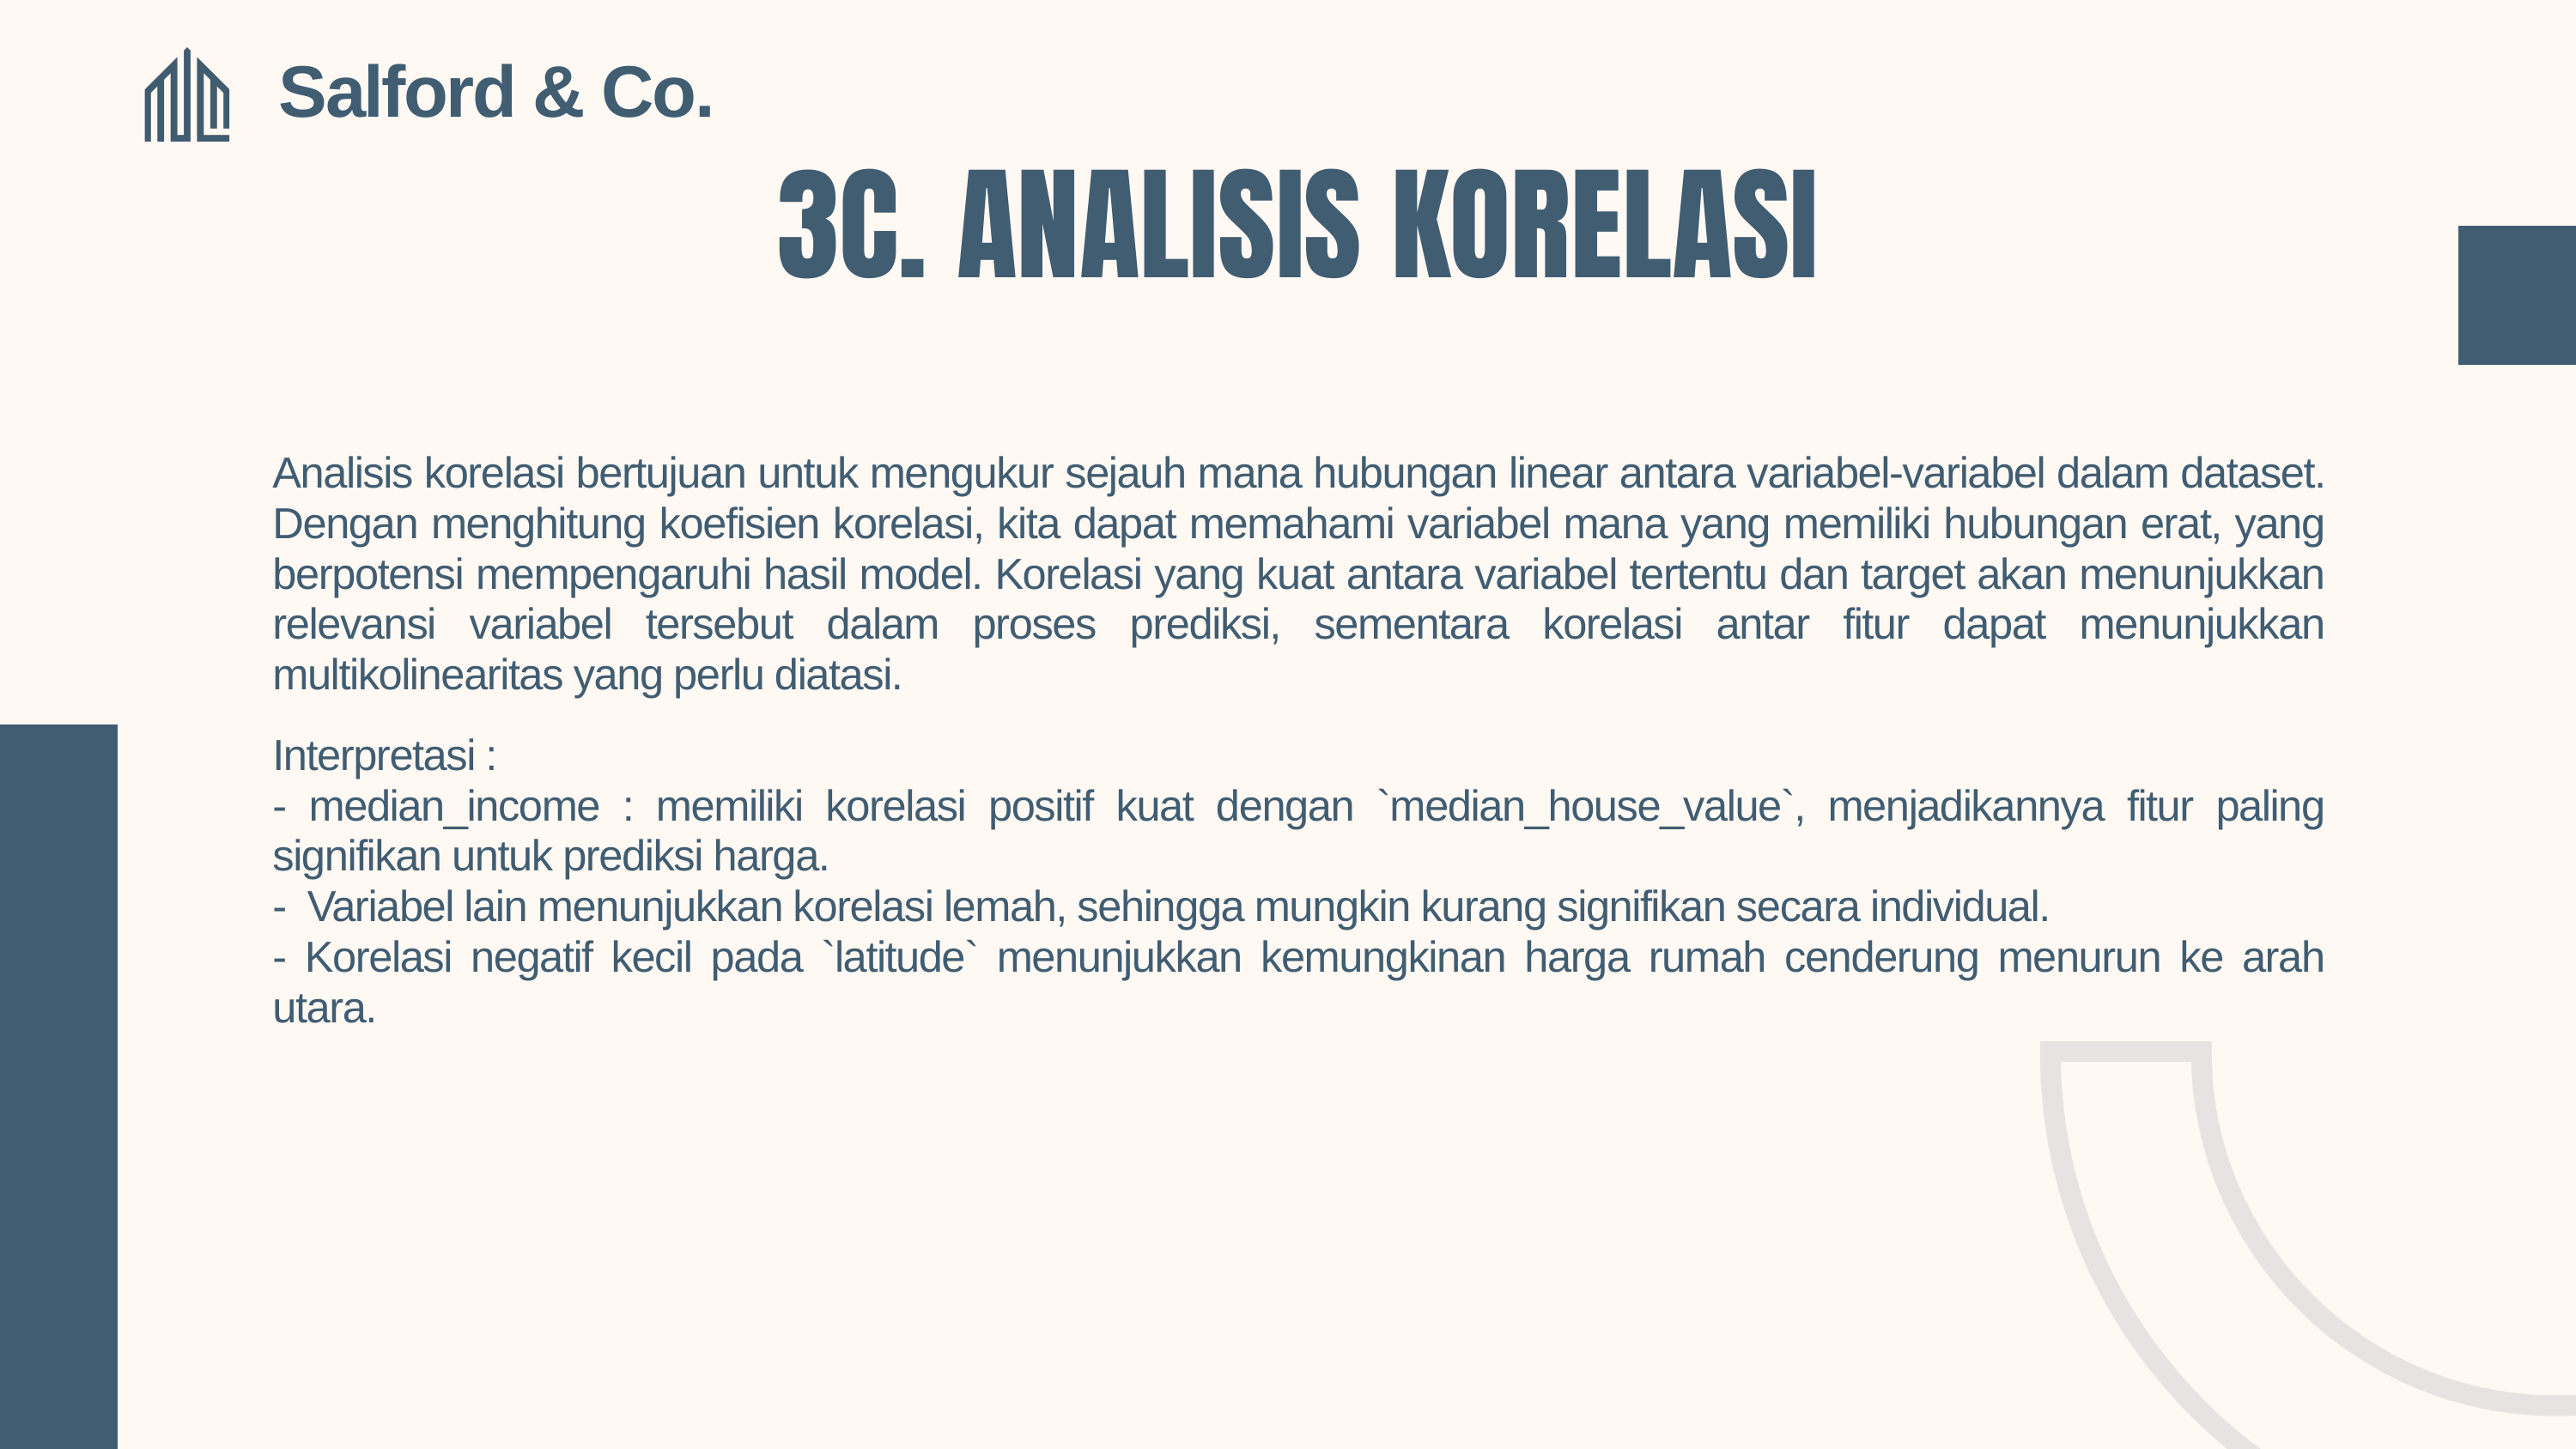

Salford & Co.

3C. ANALISIS KORELASI

Analisis korelasi bertujuan untuk mengukur sejauh mana hubungan linear antara variabel-variabel dalam dataset. Dengan menghitung koefisien korelasi, kita dapat memahami variabel mana yang memiliki hubungan erat, yang berpotensi mempengaruhi hasil model. Korelasi yang kuat antara variabel tertentu dan target akan menunjukkan relevansi variabel tersebut dalam proses prediksi, sementara korelasi antar fitur dapat menunjukkan multikolinearitas yang perlu diatasi.

Interpretasi :
- median_income : memiliki korelasi positif kuat dengan `median_house_value`, menjadikannya fitur paling signifikan untuk prediksi harga.
-  Variabel lain menunjukkan korelasi lemah, sehingga mungkin kurang signifikan secara individual.
- Korelasi negatif kecil pada `latitude` menunjukkan kemungkinan harga rumah cenderung menurun ke arah utara.